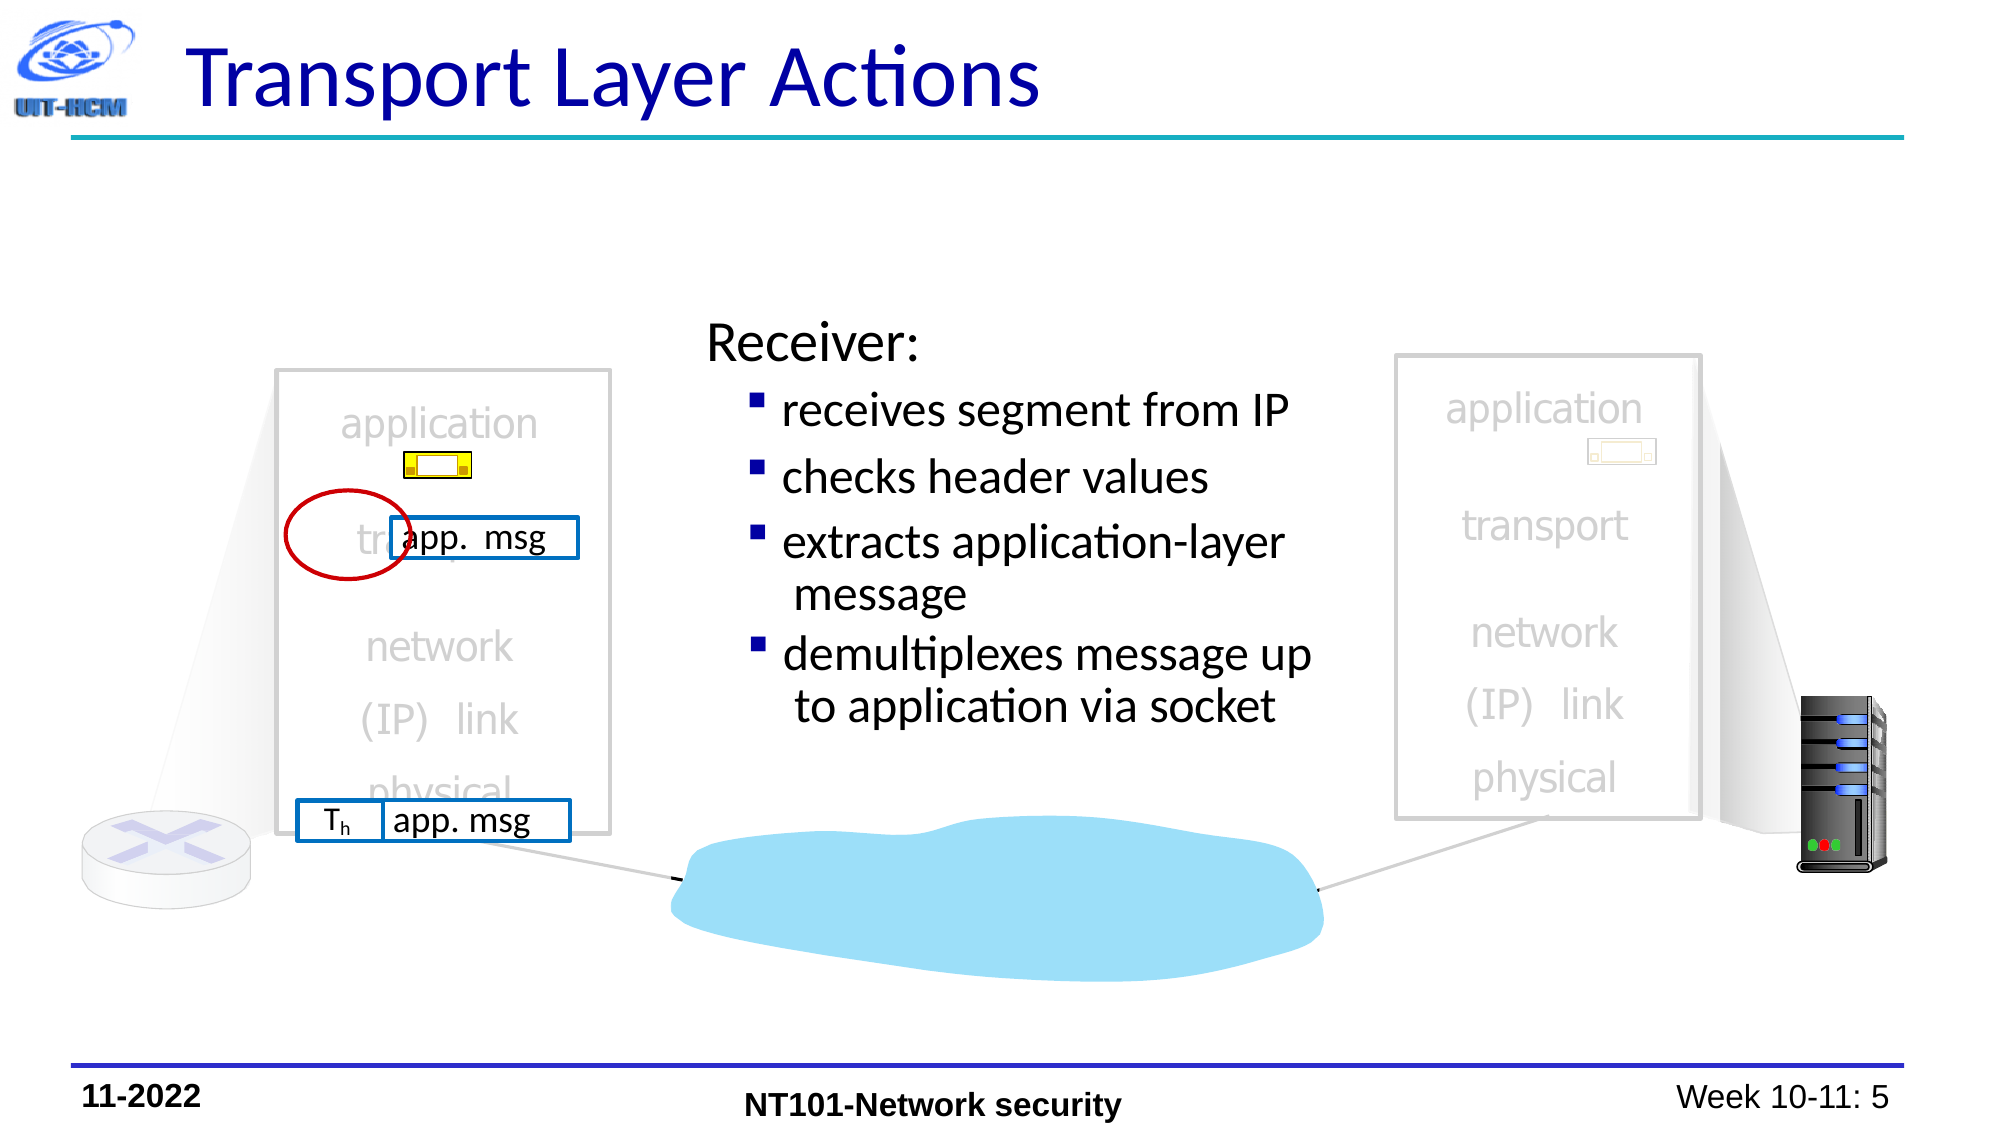

# Transport Layer Actions

Receiver:
receives segment from IP
checks header values
extracts application-layer  message
demultiplexes message up  to application via socket

application

transport
network (IP)  link
physical
application

transport
network (IP)  link
physical

app. msg

app. msg
Th